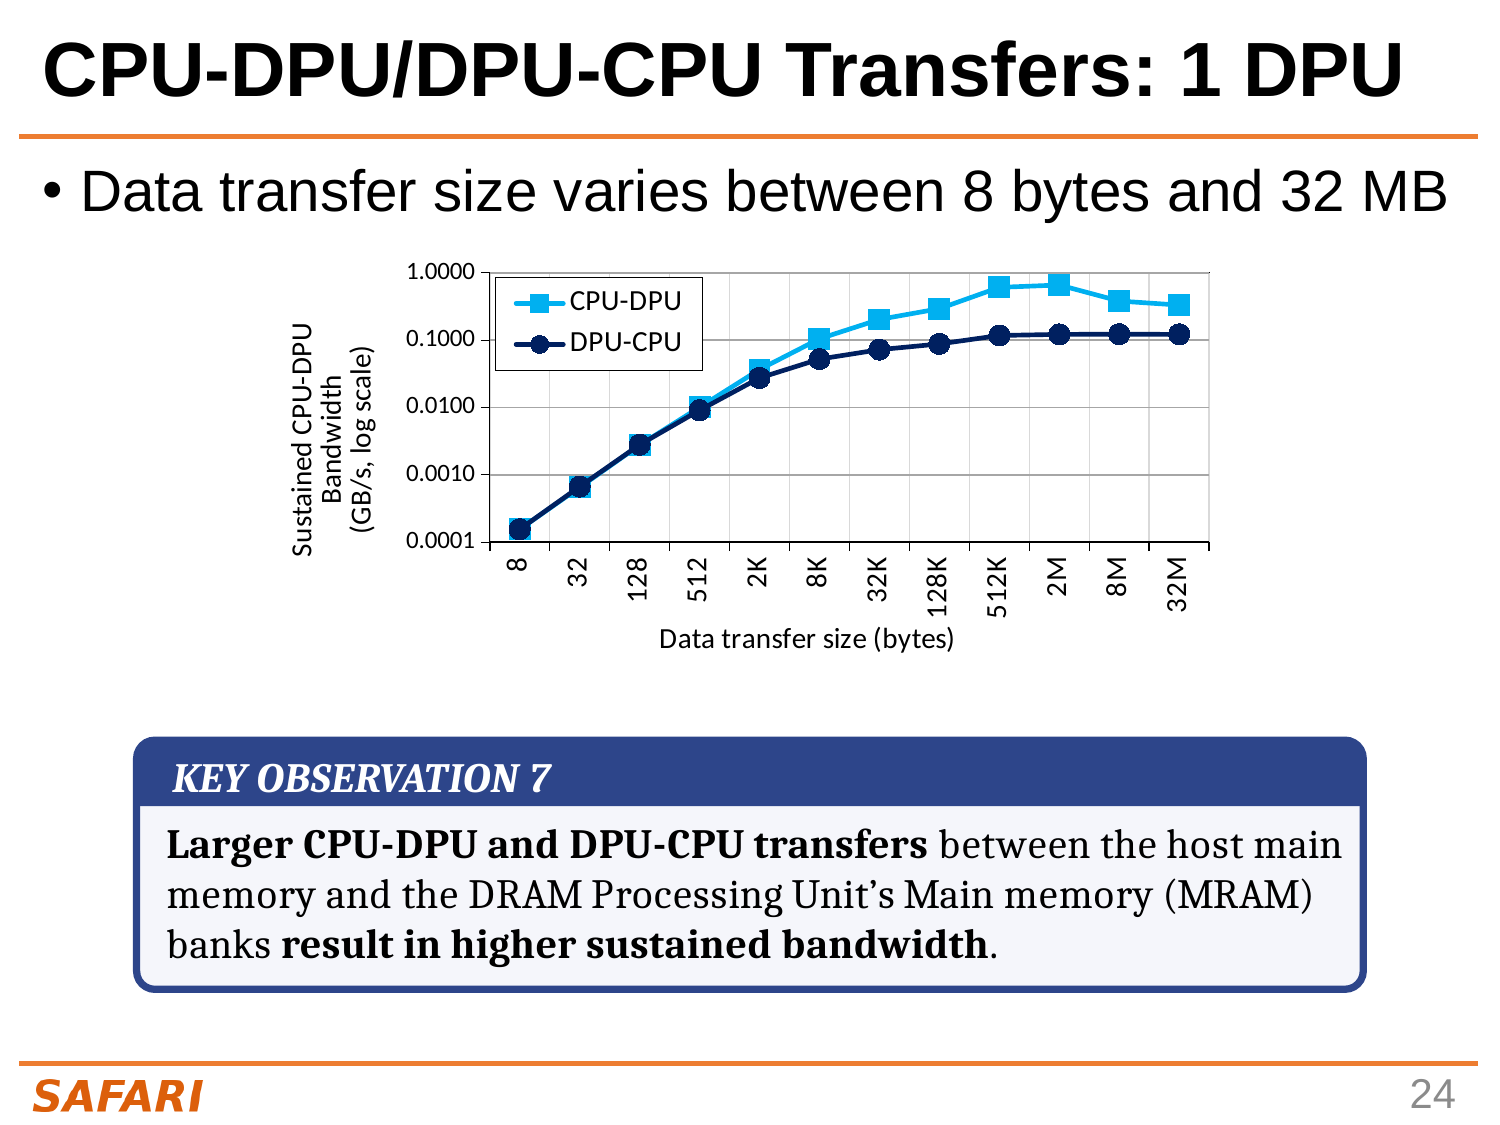

# CPU-DPU/DPU-CPU Transfers: 1 DPU
Data transfer size varies between 8 bytes and 32 MB

### Chart

| Category | CPU-DPU | DPU-CPU |
|---|---|---|
| 8 | 0.000155 | 0.000155 |
| 32 | 0.000652 | 0.000668 |
| 128 | 0.002771 | 0.002795 |
| 512 | 0.010059 | 0.009094 |
| 2K | 0.036637 | 0.027453 |
| 8K | 0.104891 | 0.052312 |
| 32K | 0.203275 | 0.072383 |
| 128K | 0.294015 | 0.08808 |
| 512K | 0.609283 | 0.117485 |
| 2M | 0.660167 | 0.12198 |
| 8M | 0.381651 | 0.122519 |
| 32M | 0.332477 | 0.122087 |
KEY OBSERVATION 7

Larger CPU-DPU and DPU-CPU transfers between the host main memory and the DRAM Processing Unit’s Main memory (MRAM) banks result in higher sustained bandwidth.